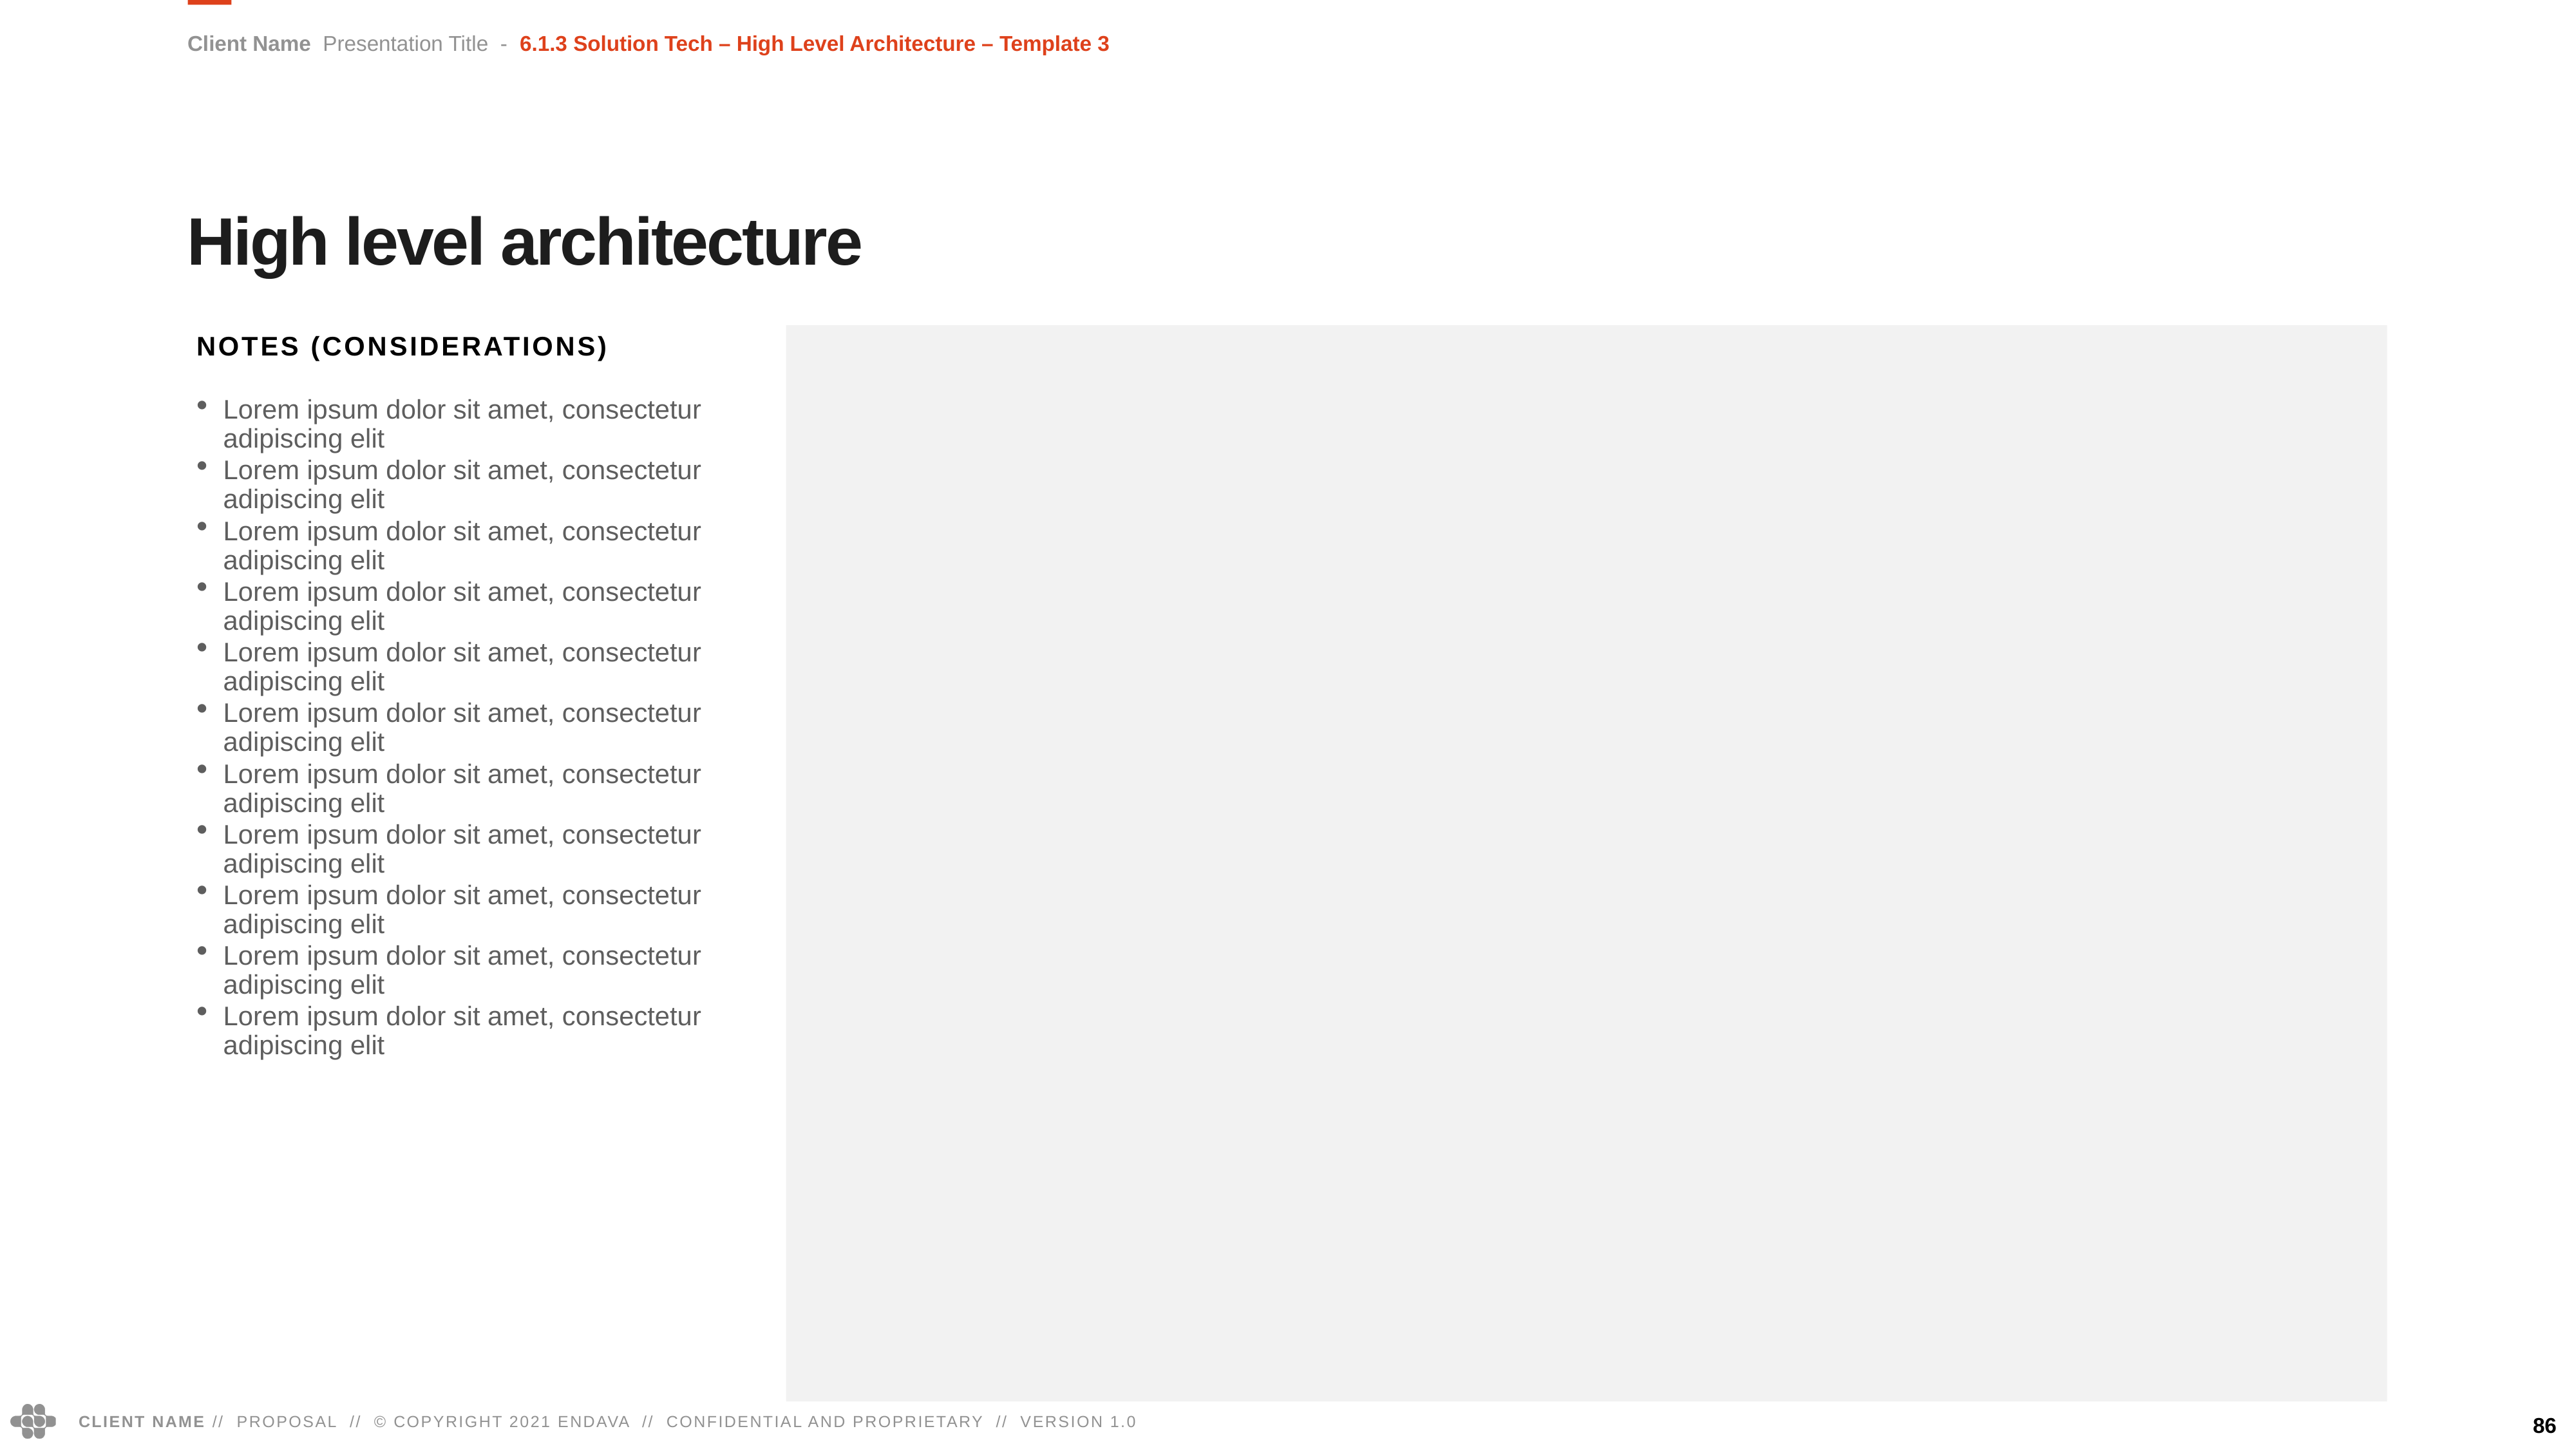

Client Name  Presentation Title  -  6.1.3 Solution Tech – High Level Architecture – Template 3
High level architecture
Notes (Considerations)

Lorem ipsum dolor sit amet, consectetur adipiscing elit
Lorem ipsum dolor sit amet, consectetur adipiscing elit
Lorem ipsum dolor sit amet, consectetur adipiscing elit
Lorem ipsum dolor sit amet, consectetur adipiscing elit
Lorem ipsum dolor sit amet, consectetur adipiscing elit
Lorem ipsum dolor sit amet, consectetur adipiscing elit
Lorem ipsum dolor sit amet, consectetur adipiscing elit
Lorem ipsum dolor sit amet, consectetur adipiscing elit
Lorem ipsum dolor sit amet, consectetur adipiscing elit
Lorem ipsum dolor sit amet, consectetur adipiscing elit
Lorem ipsum dolor sit amet, consectetur adipiscing elit

86